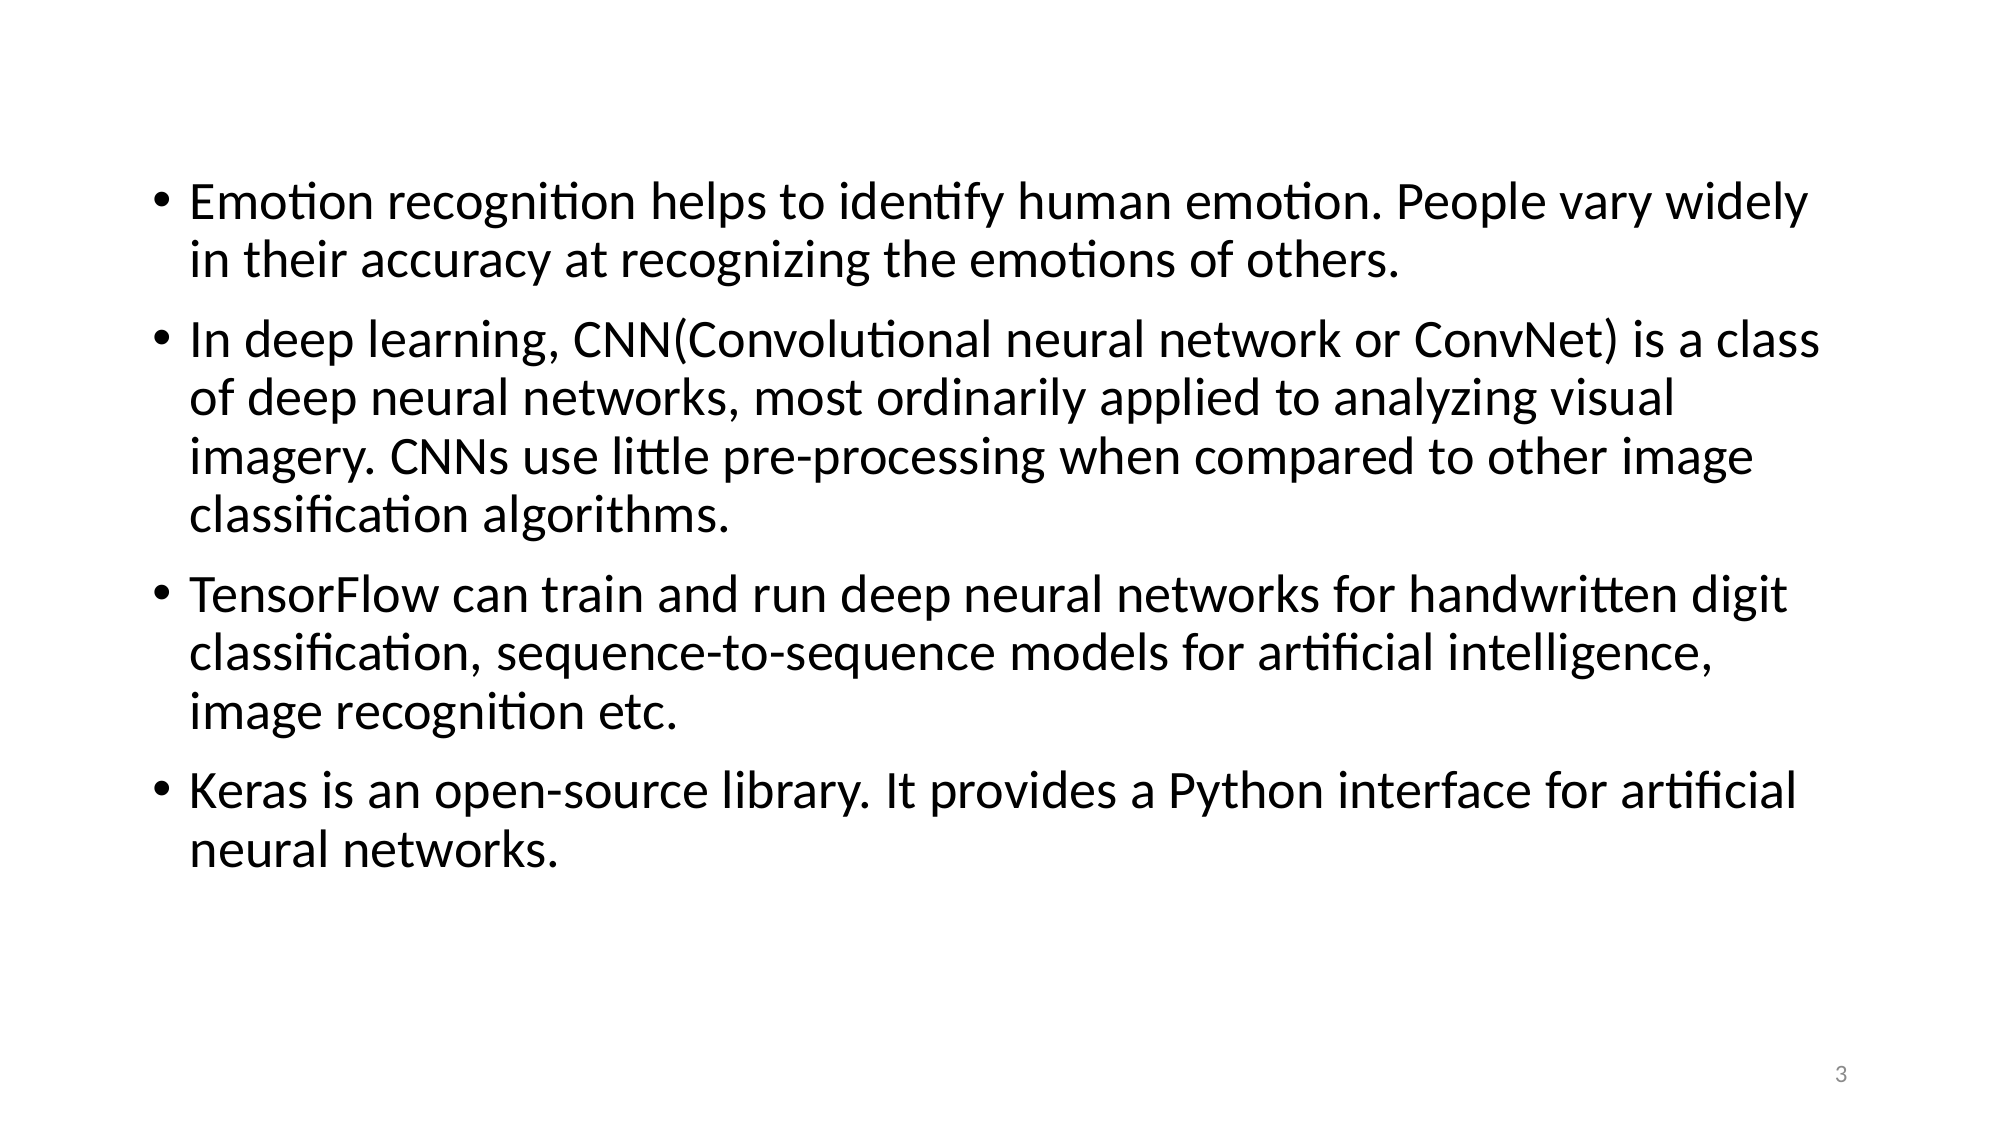

Emotion recognition helps to identify human emotion. People vary widely in their accuracy at recognizing the emotions of others.
In deep learning, CNN(Convolutional neural network or ConvNet) is a class of deep neural networks, most ordinarily applied to analyzing visual imagery. CNNs use little pre-processing when compared to other image classification algorithms.
TensorFlow can train and run deep neural networks for handwritten digit classification, sequence-to-sequence models for artificial intelligence, image recognition etc.
Keras is an open-source library. It provides a Python interface for artificial neural networks.

3